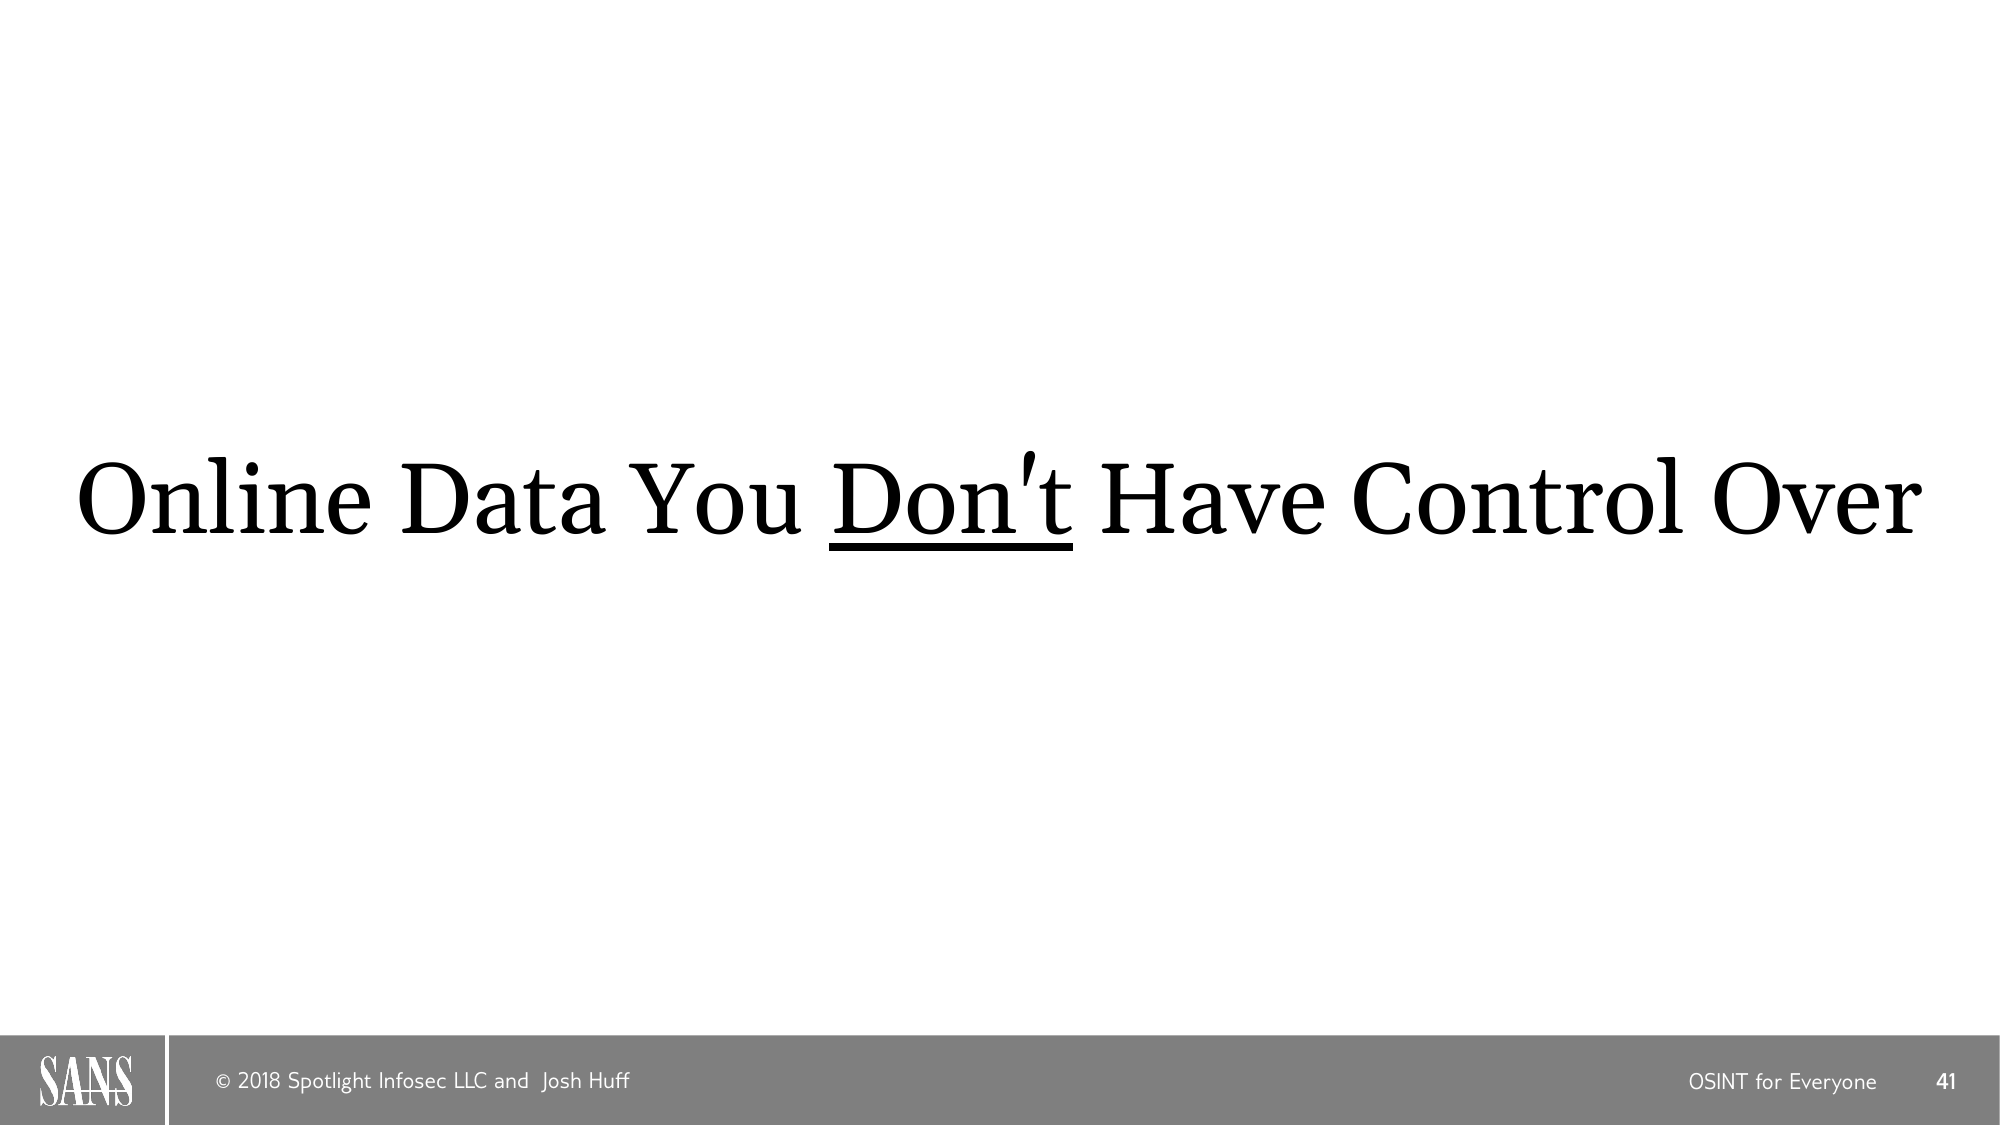

Online Data You Don't Have Control Over
OSINT for Everyone
41